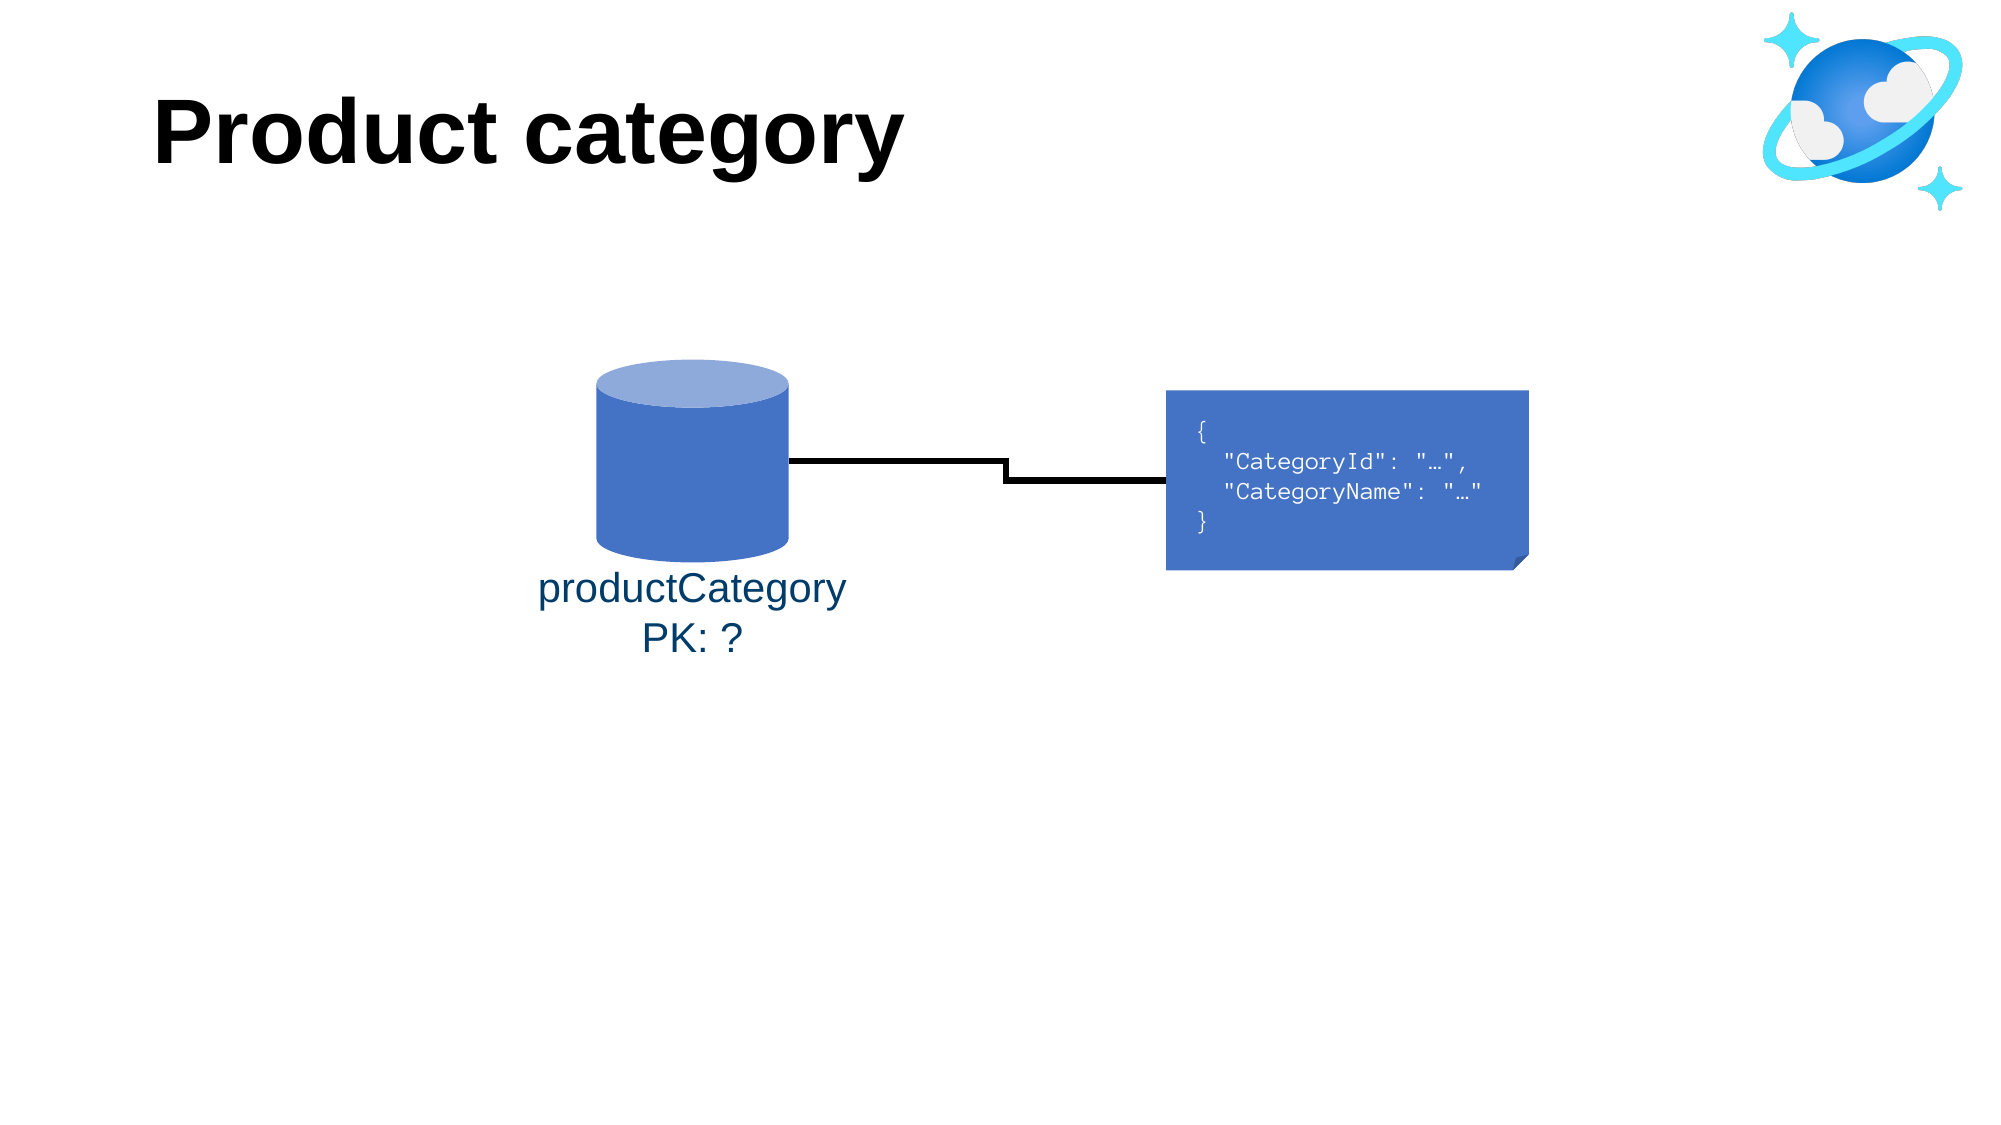

# Product category
productCategory
PK: ?
{
  "CategoryId": "…",
  "CategoryName": "…"
}